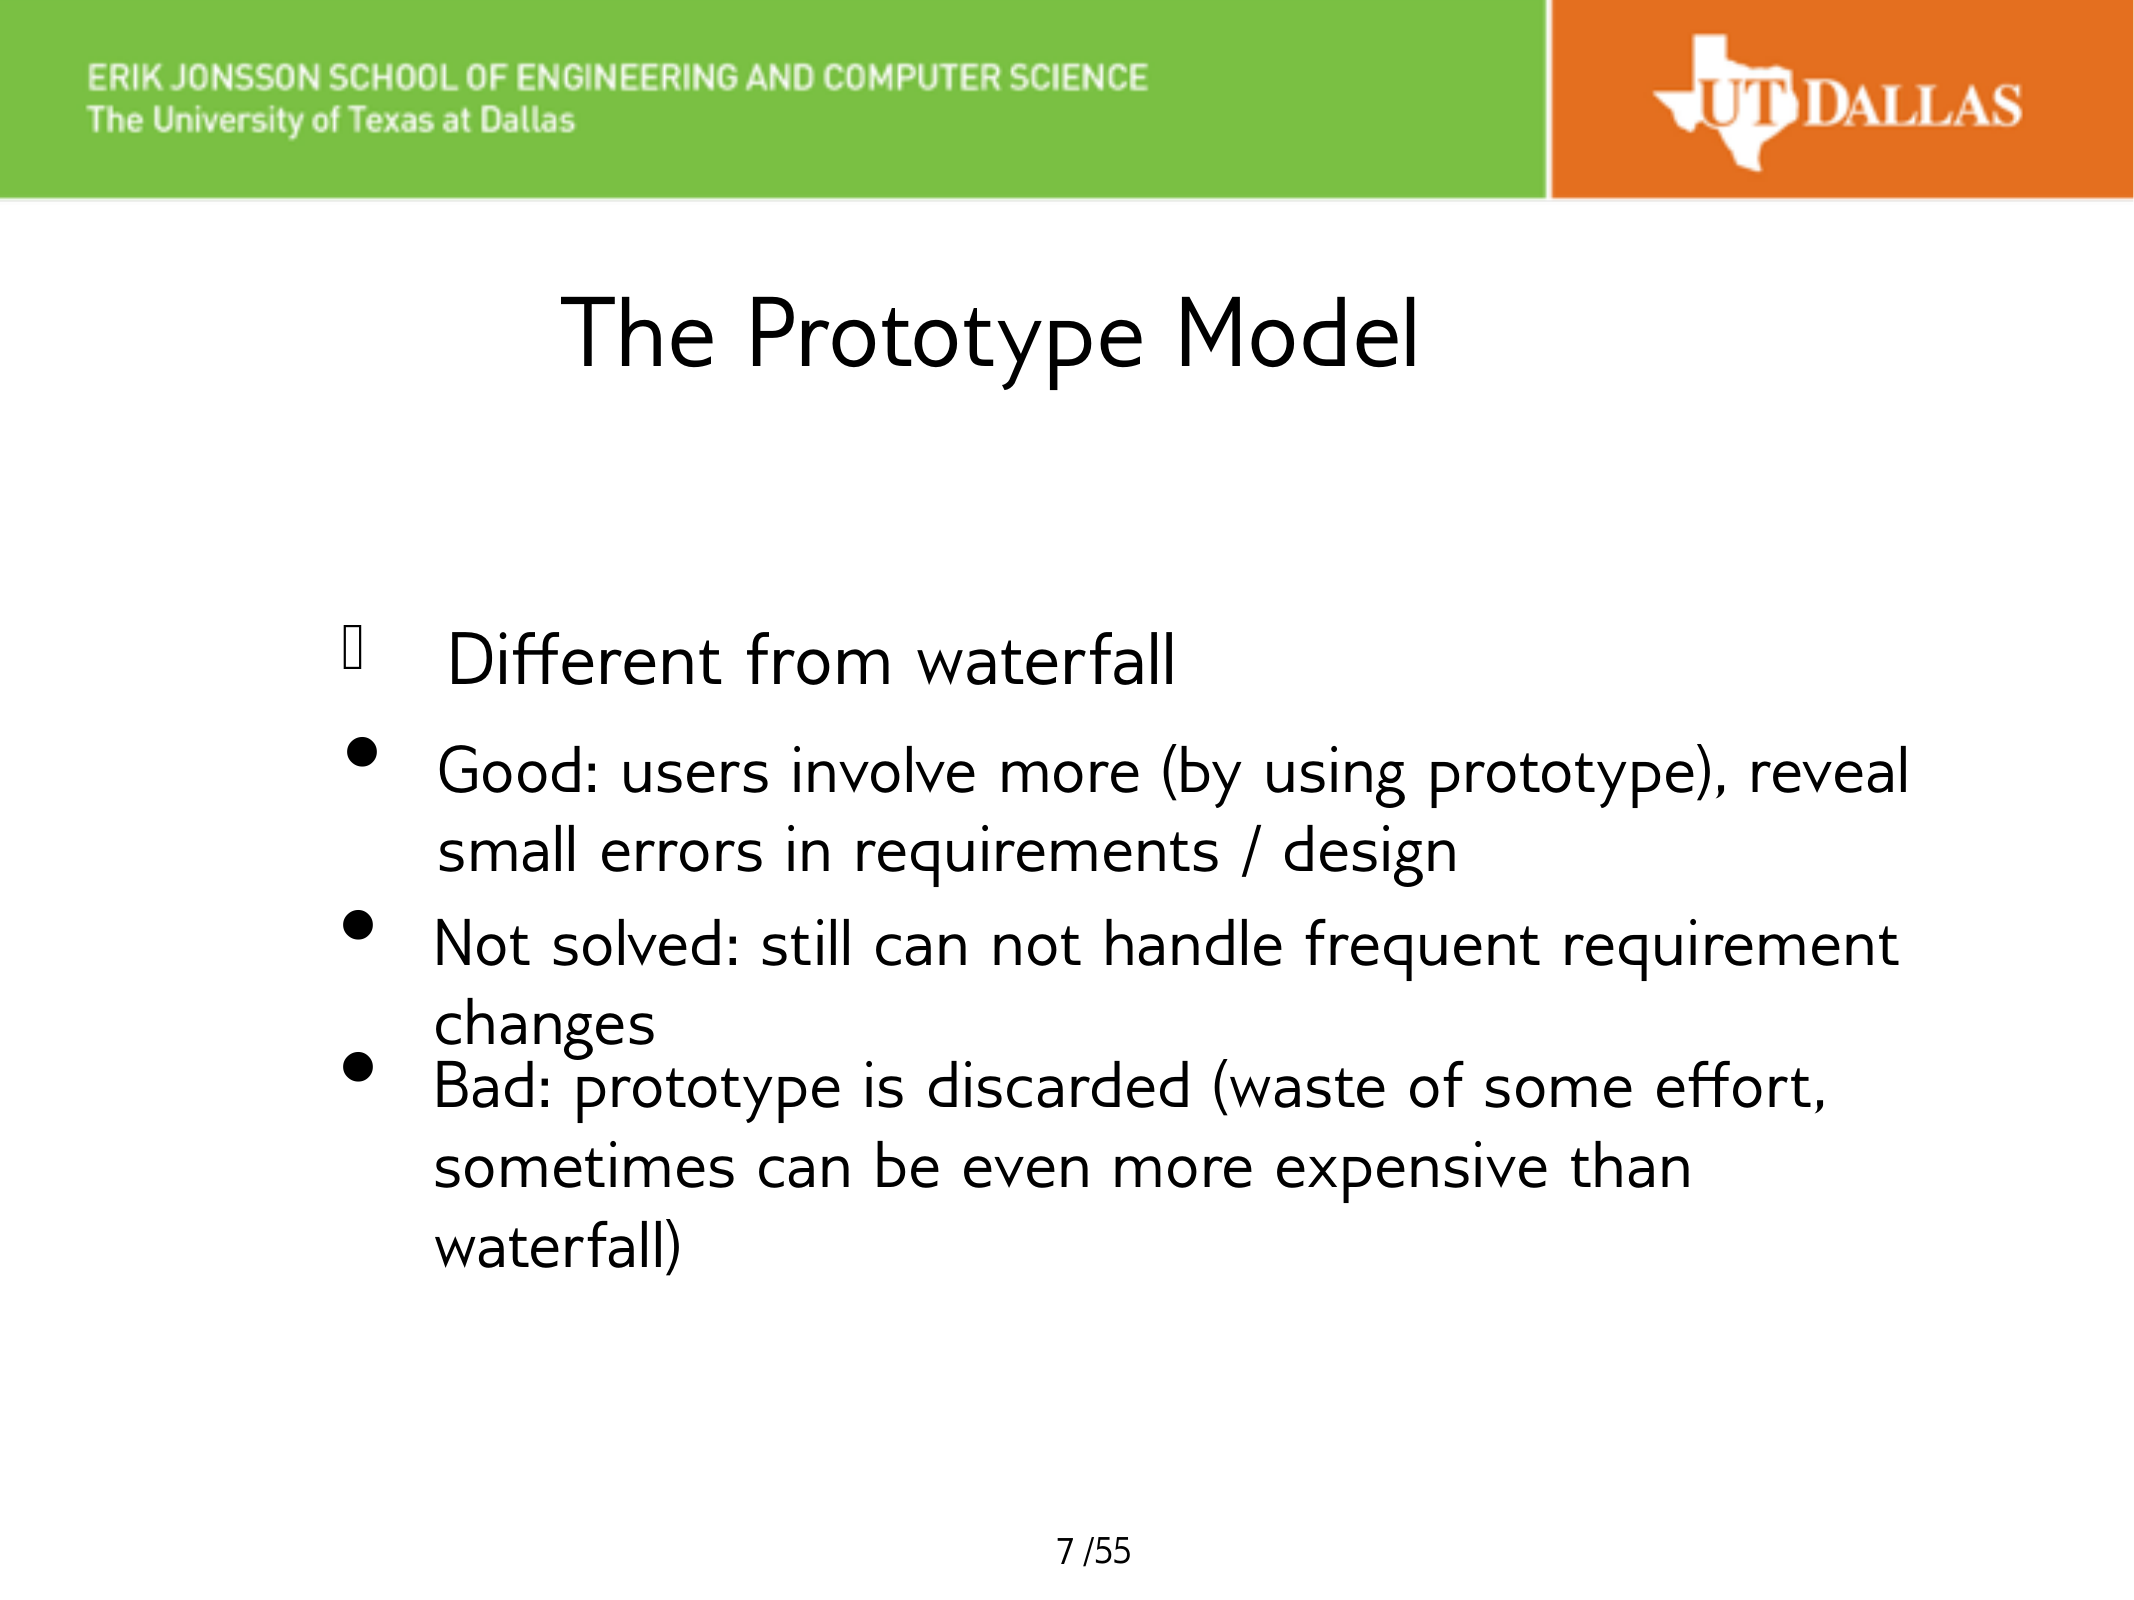

# The Prototype Model
Different from waterfall
Good: users involve more (by using prototype), reveal small errors in requirements / design
Not solved: still can not handle frequent requirement changes
Bad: prototype is discarded (waste of some effort, sometimes can be even more expensive than waterfall)
7